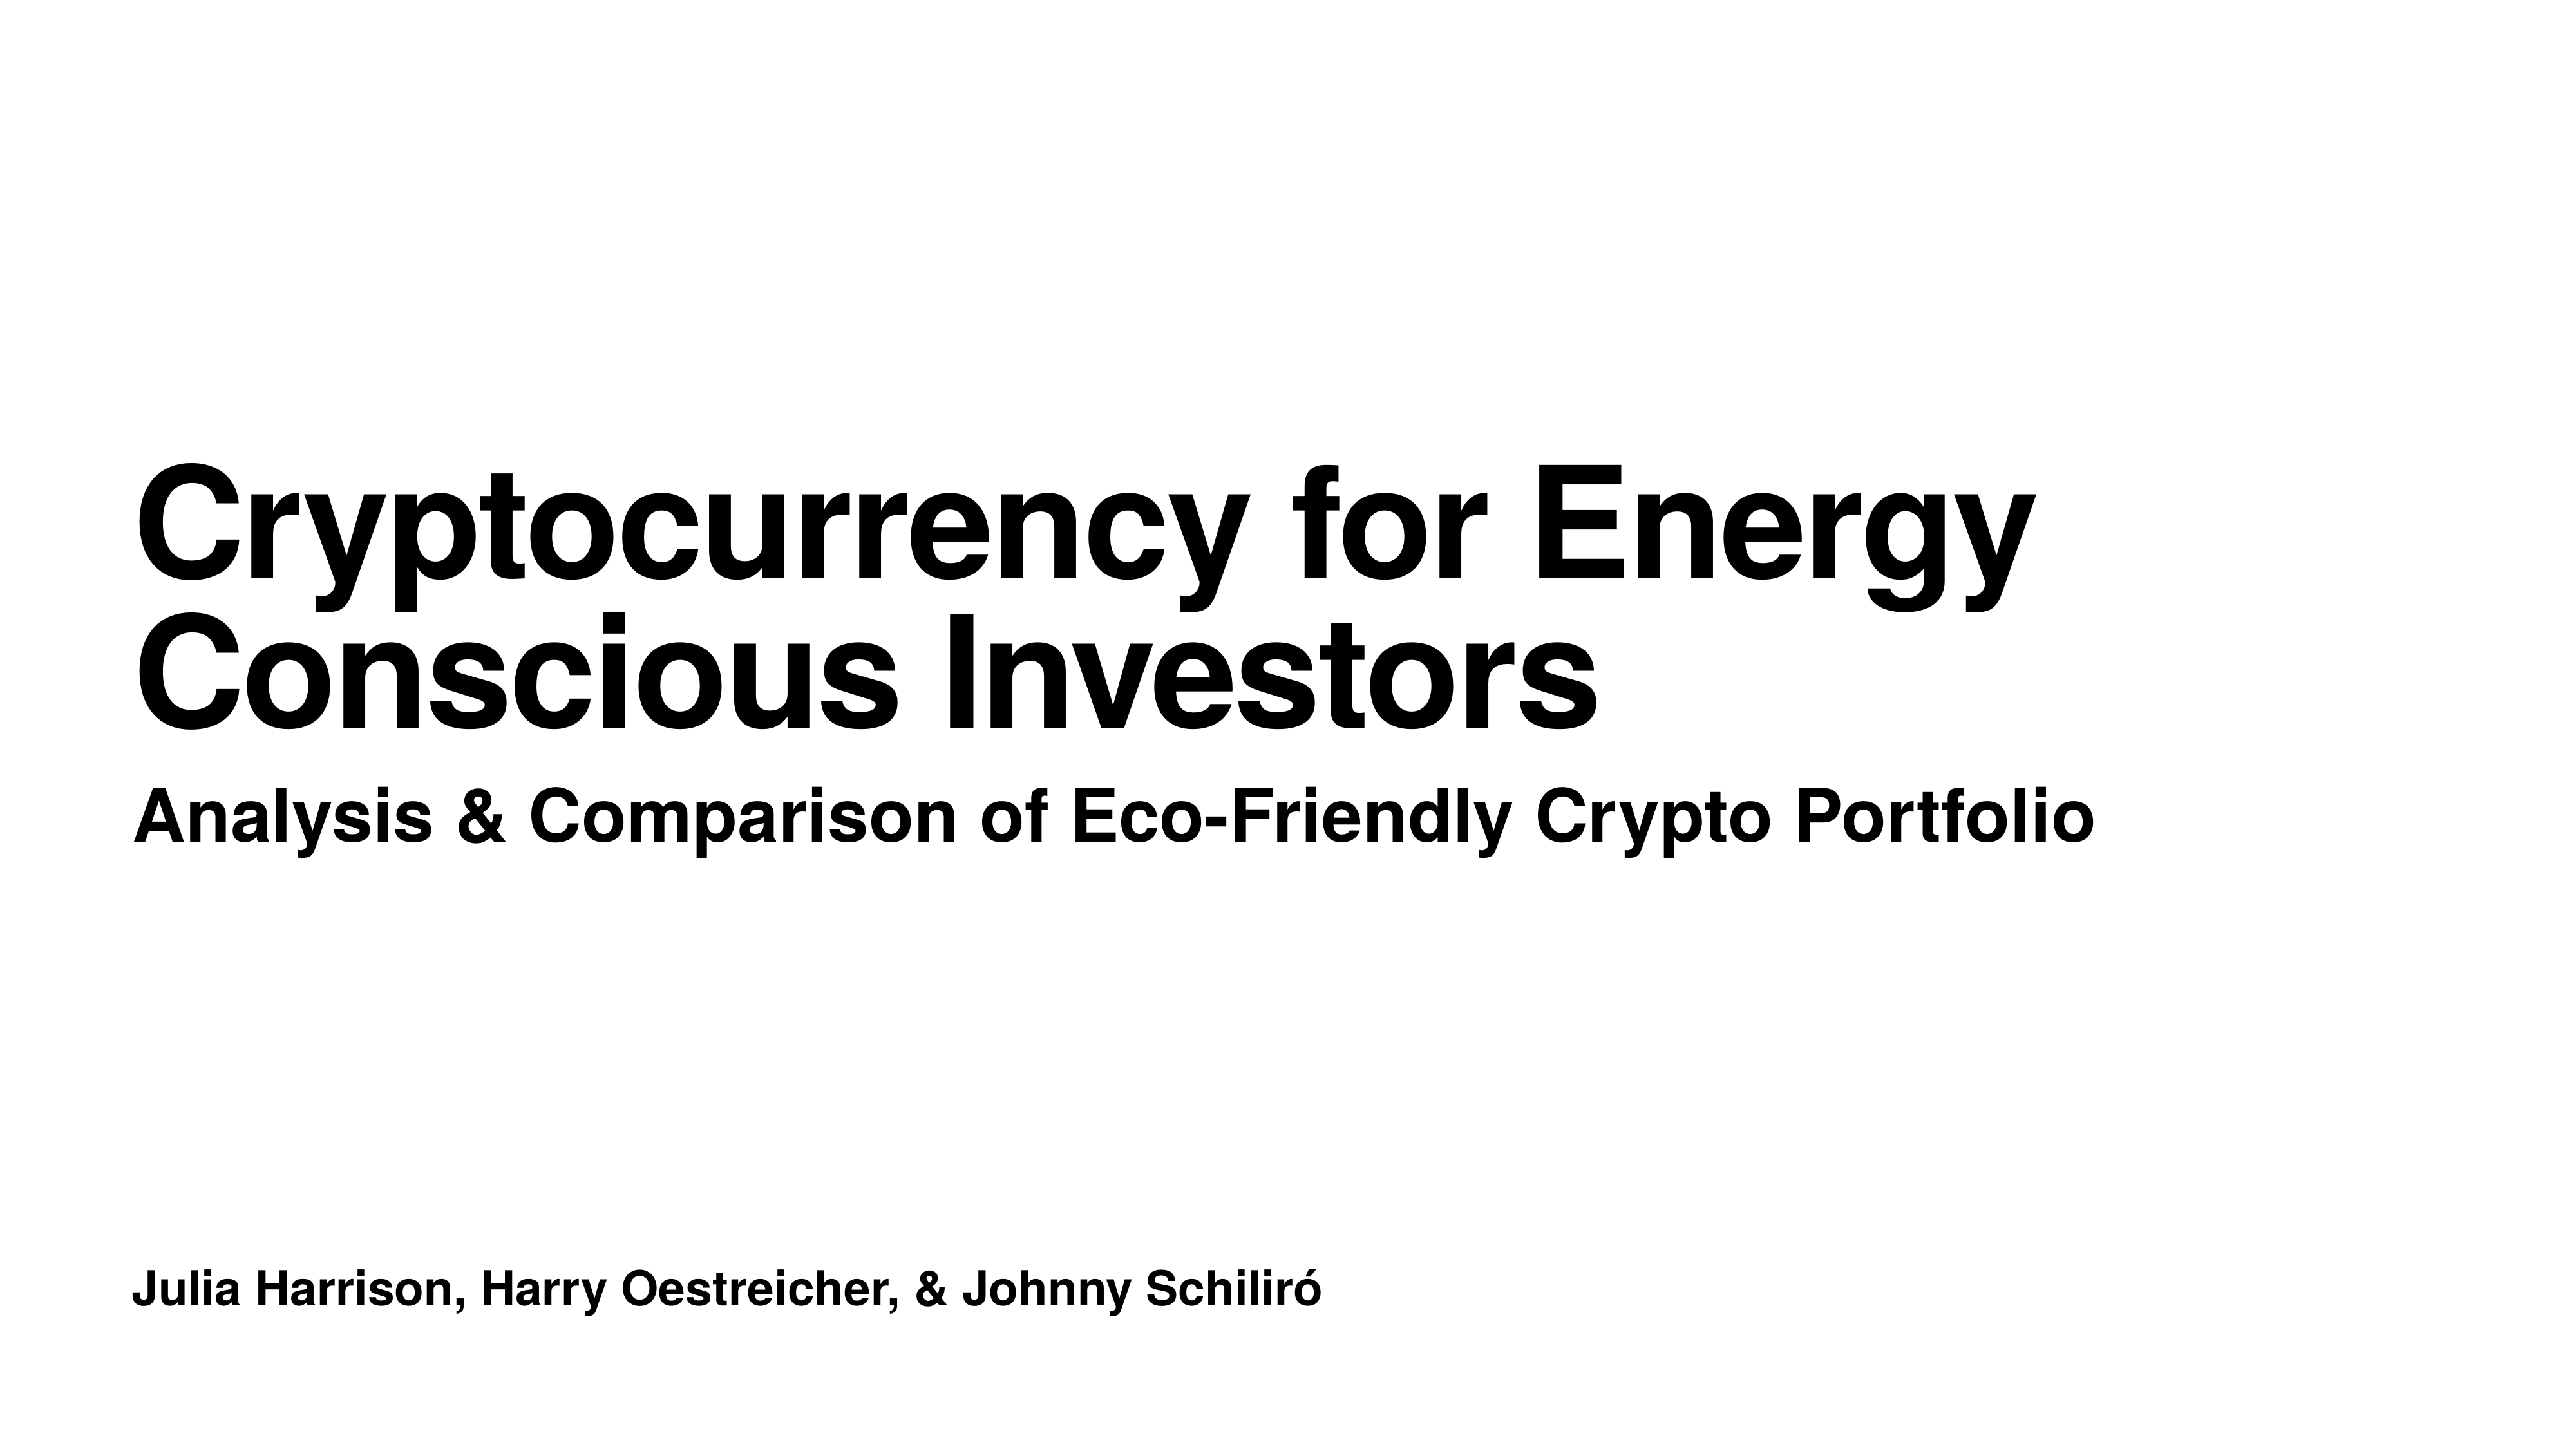

# Cryptocurrency for Energy Conscious Investors
Analysis & Comparison of Eco-Friendly Crypto Portfolio
Julia Harrison, Harry Oestreicher, & Johnny Schiliró